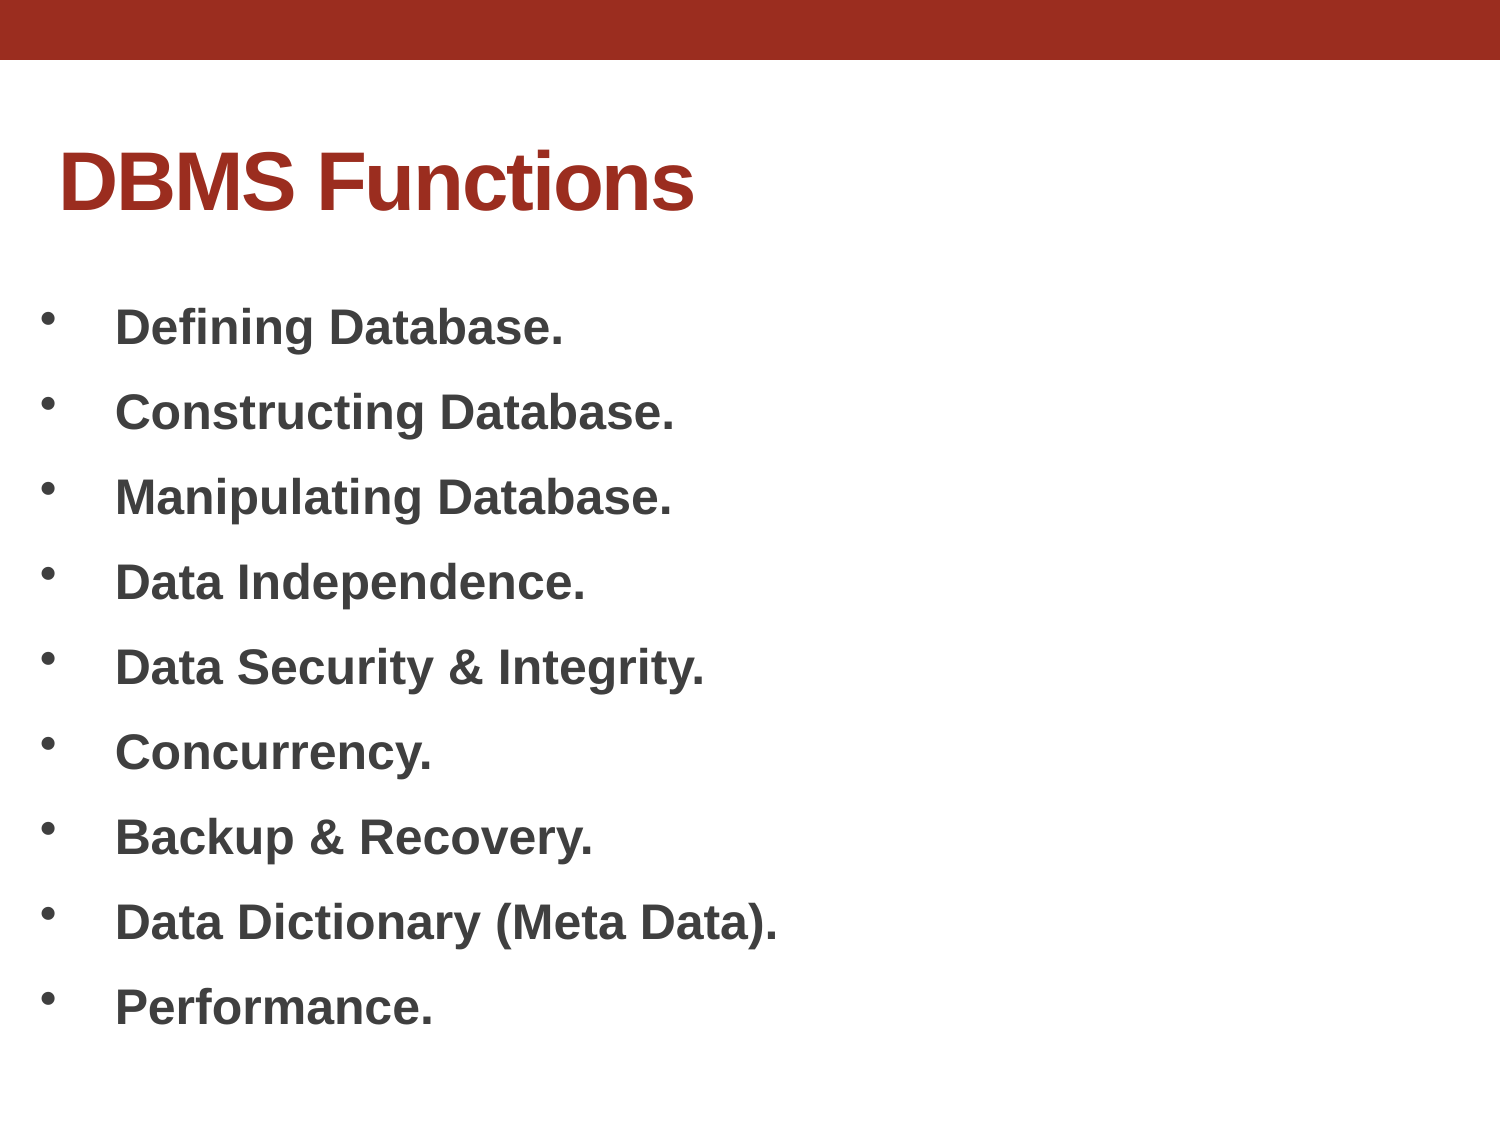

# DBMS Functions
Defining Database.
Constructing Database.
Manipulating Database.
Data Independence.
Data Security & Integrity.
Concurrency.
Backup & Recovery.
Data Dictionary (Meta Data).
Performance.